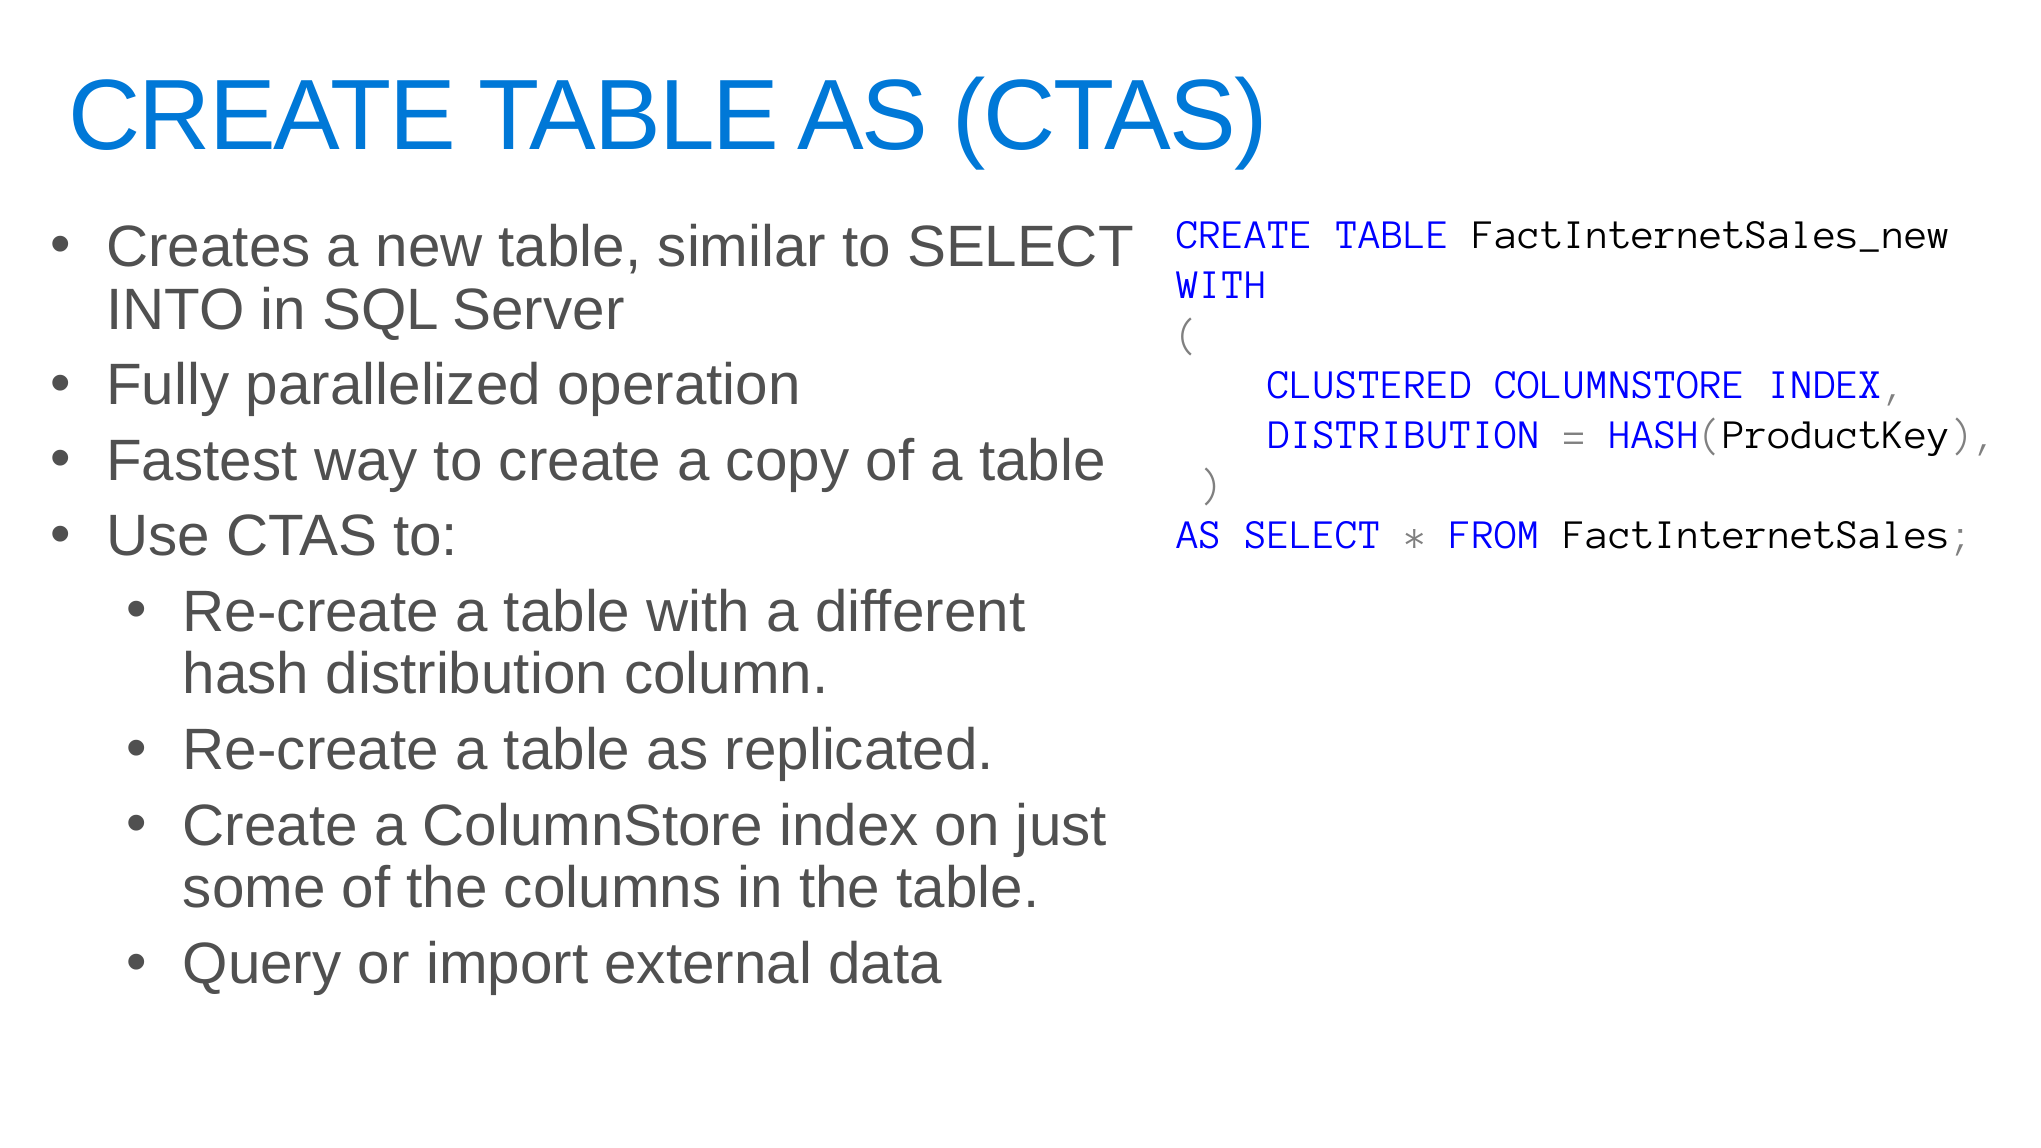

# CREATE TABLE AS (CTAS)
Creates a new table, similar to SELECT INTO in SQL Server
Fully parallelized operation
Fastest way to create a copy of a table
Use CTAS to:
Re-create a table with a different hash distribution column.
Re-create a table as replicated.
Create a ColumnStore index on just some of the columns in the table.
Query or import external data
CREATE TABLE FactInternetSales_new
WITH
(
    CLUSTERED COLUMNSTORE INDEX,
    DISTRIBUTION = HASH(ProductKey),
 )
AS SELECT * FROM FactInternetSales;